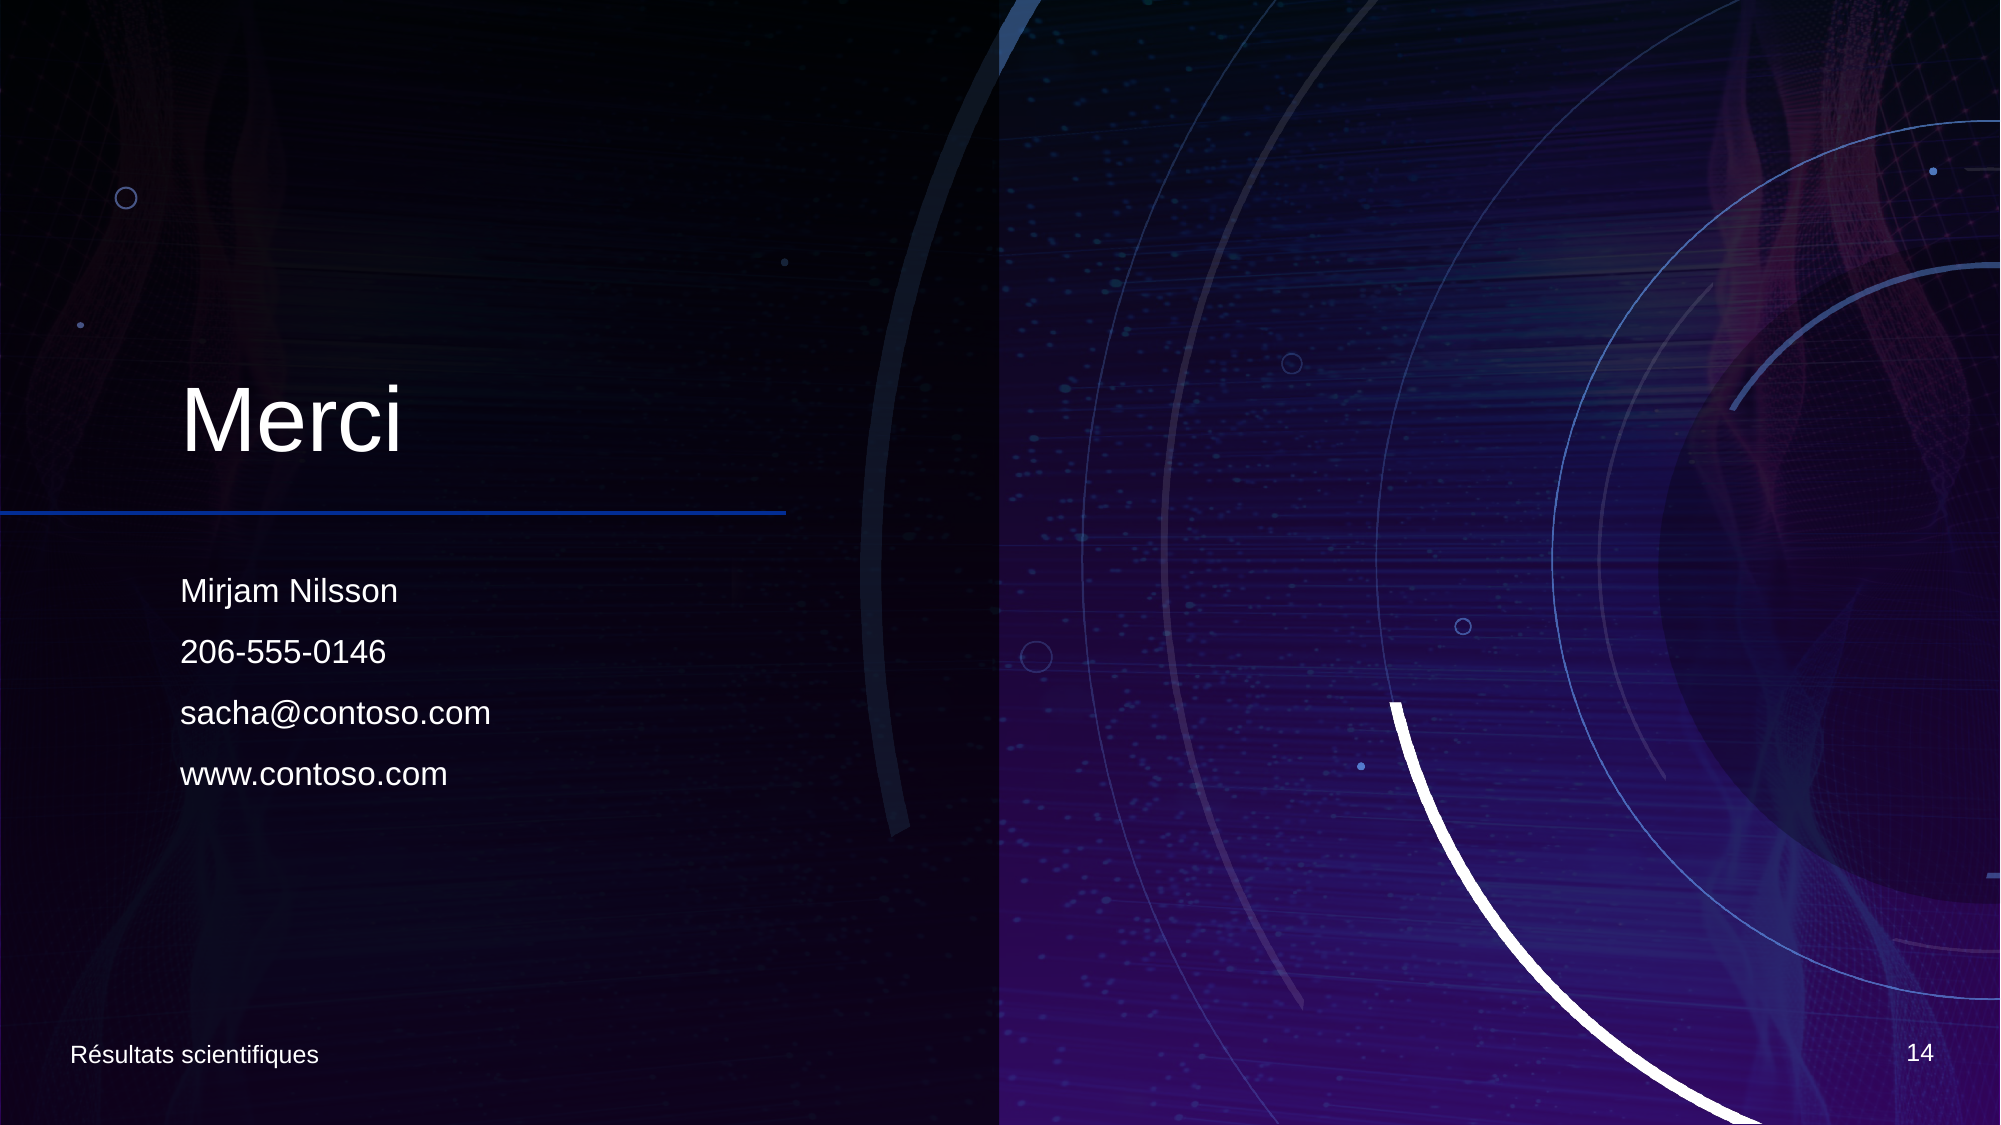

# Merci
Mirjam Nilsson​
206-555-0146
sacha@contoso.com
www.contoso.com

14
Résultats scientifiques